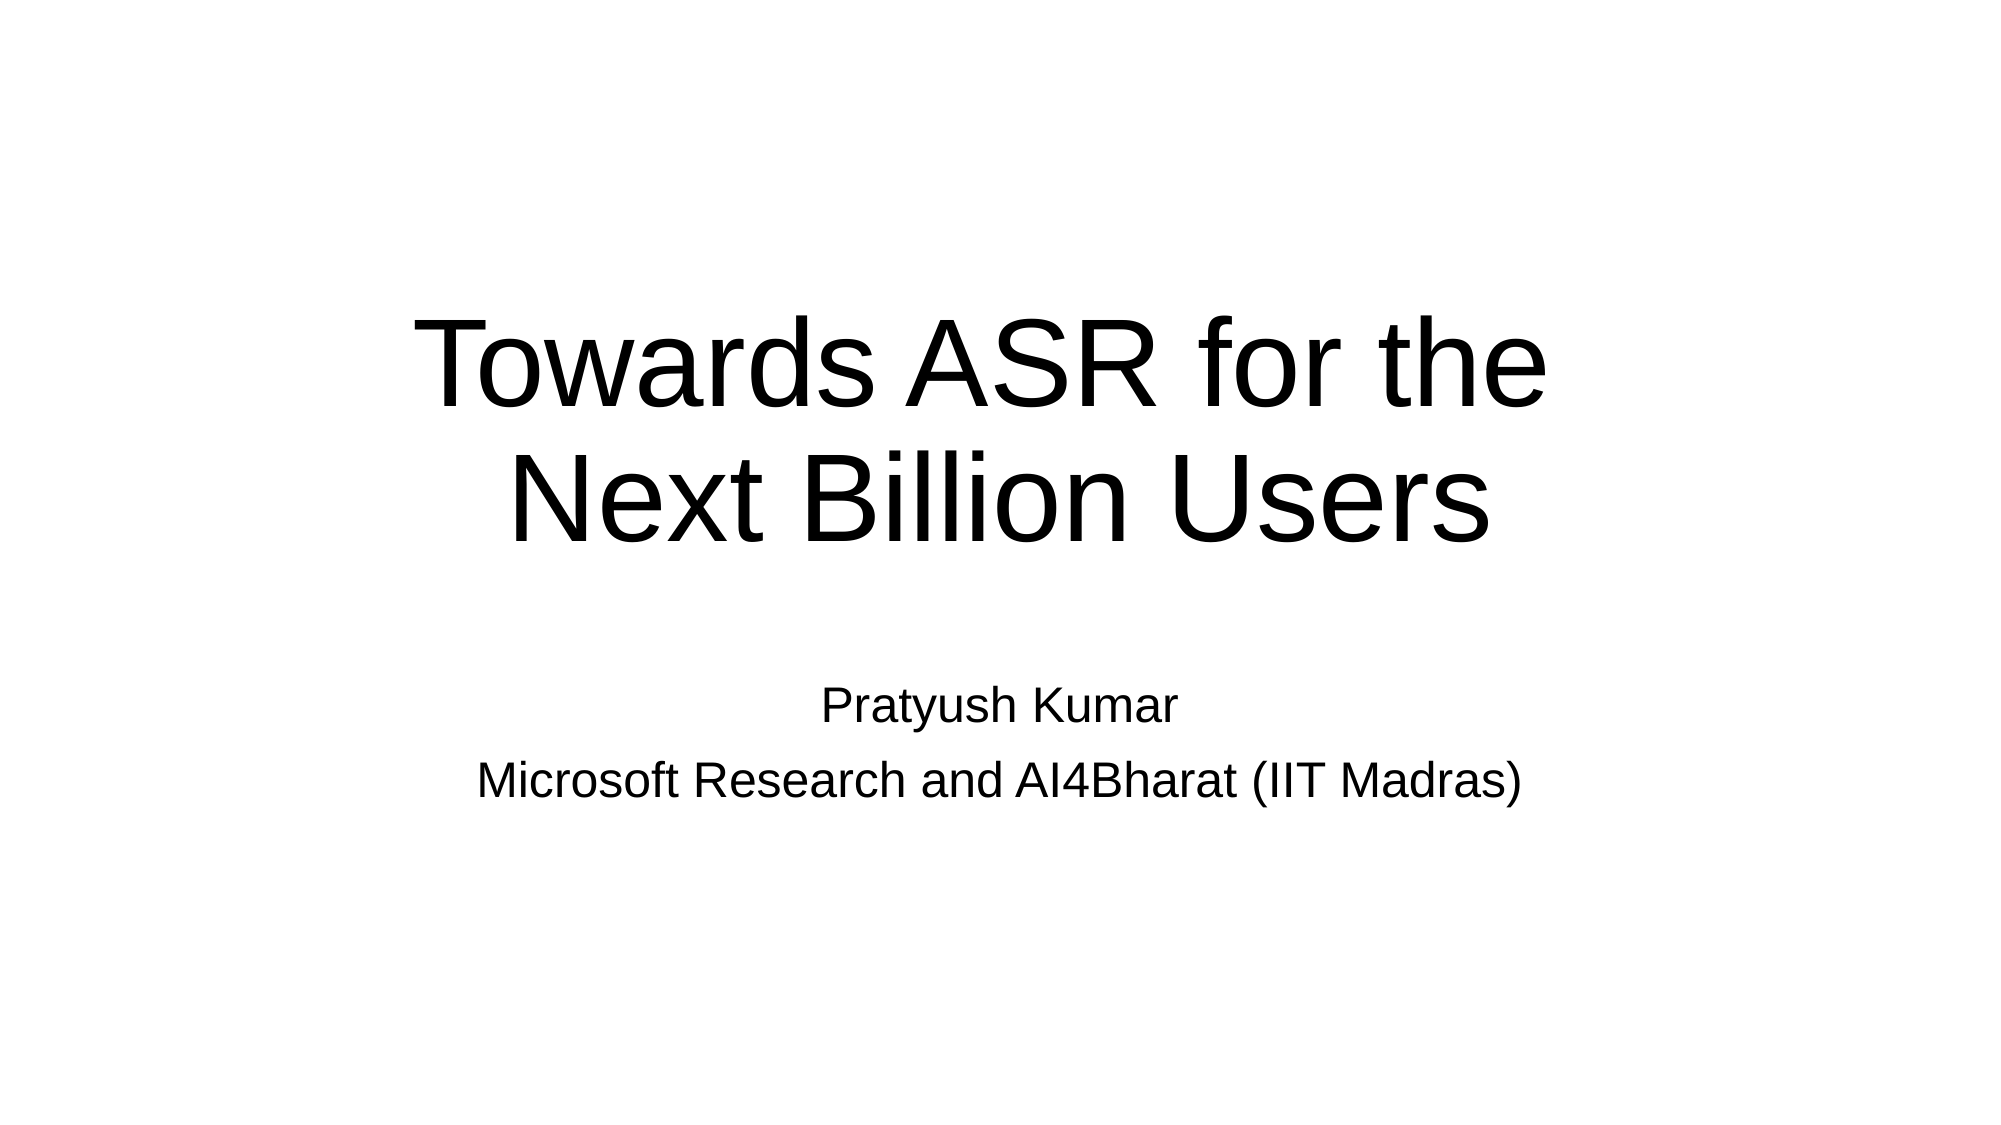

# Towards ASR for the Next Billion Users

Pratyush Kumar
Microsoft Research and AI4Bharat (IIT Madras)